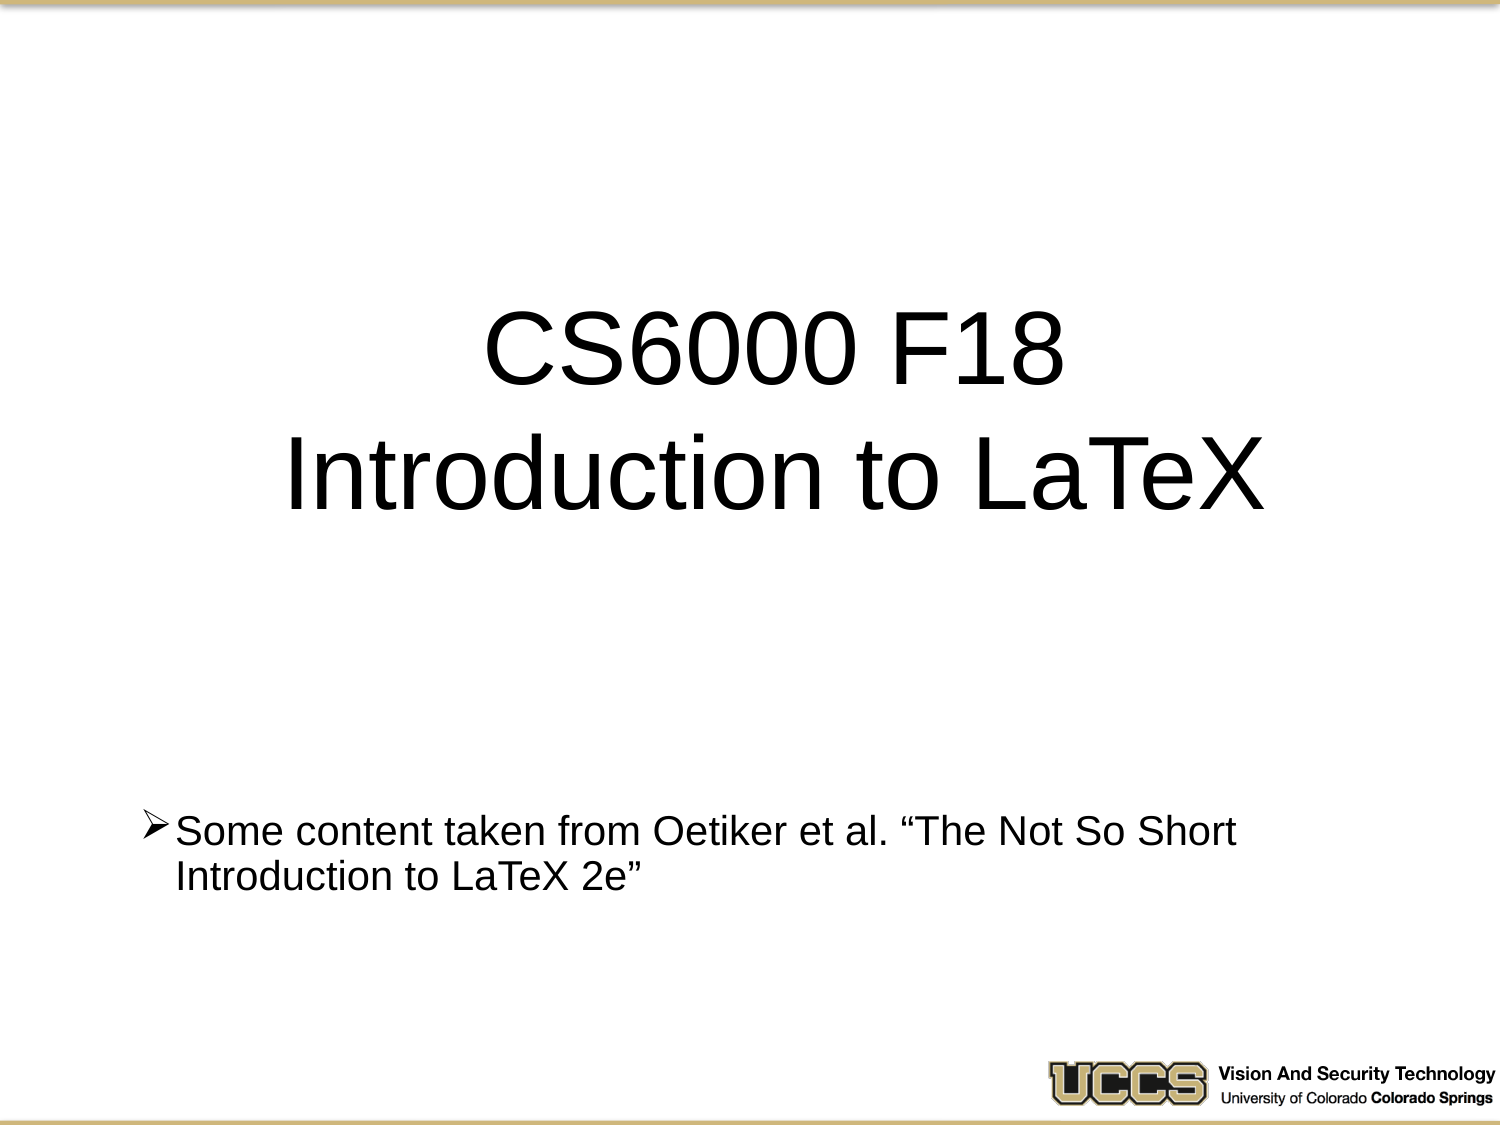

CS6000 F18
Introduction to LaTeX

Some content taken from Oetiker et al. “The Not So Short Introduction to LaTeX 2e”

CS 173 Fall 2009
667